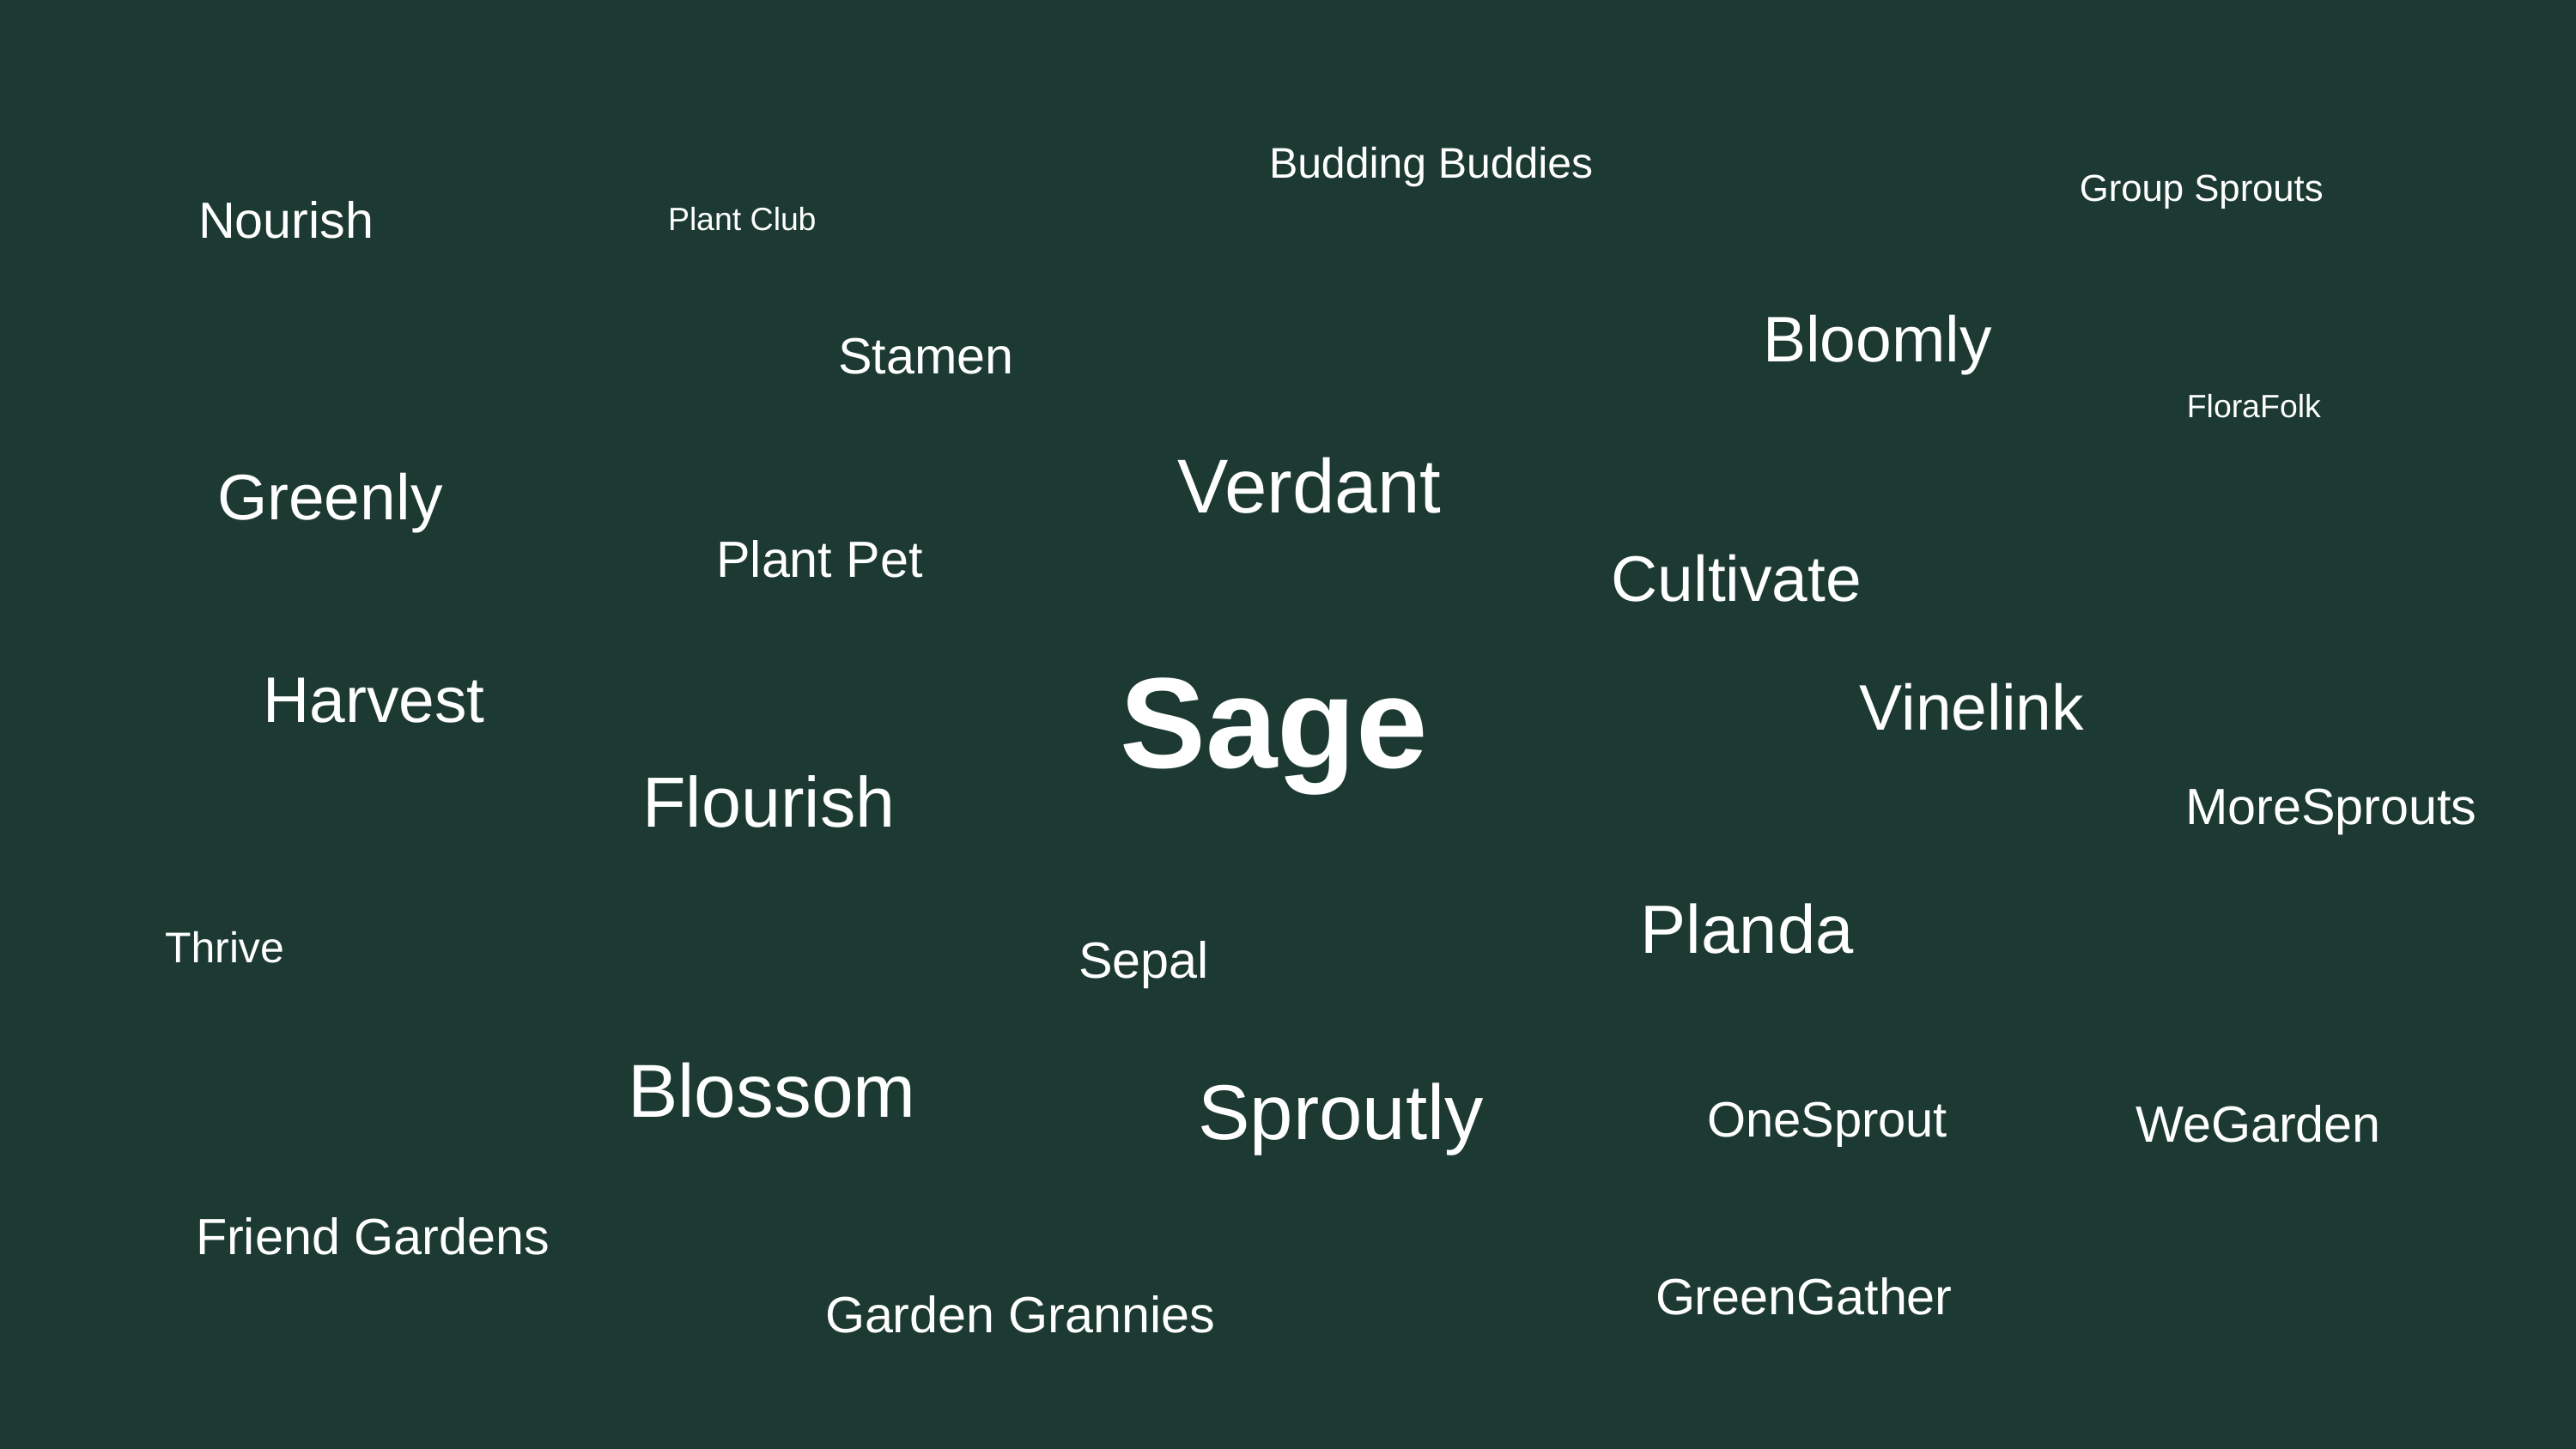

Budding Buddies
Group Sprouts
Nourish
Plant Club
Bloomly
Stamen
FloraFolk
Verdant
Greenly
Plant Pet
Cultivate
Sage
Harvest
Vinelink
Flourish
MoreSprouts
Planda
Thrive
Sepal
Blossom
Sproutly
OneSprout
WeGarden
Friend Gardens
GreenGather
Garden Grannies